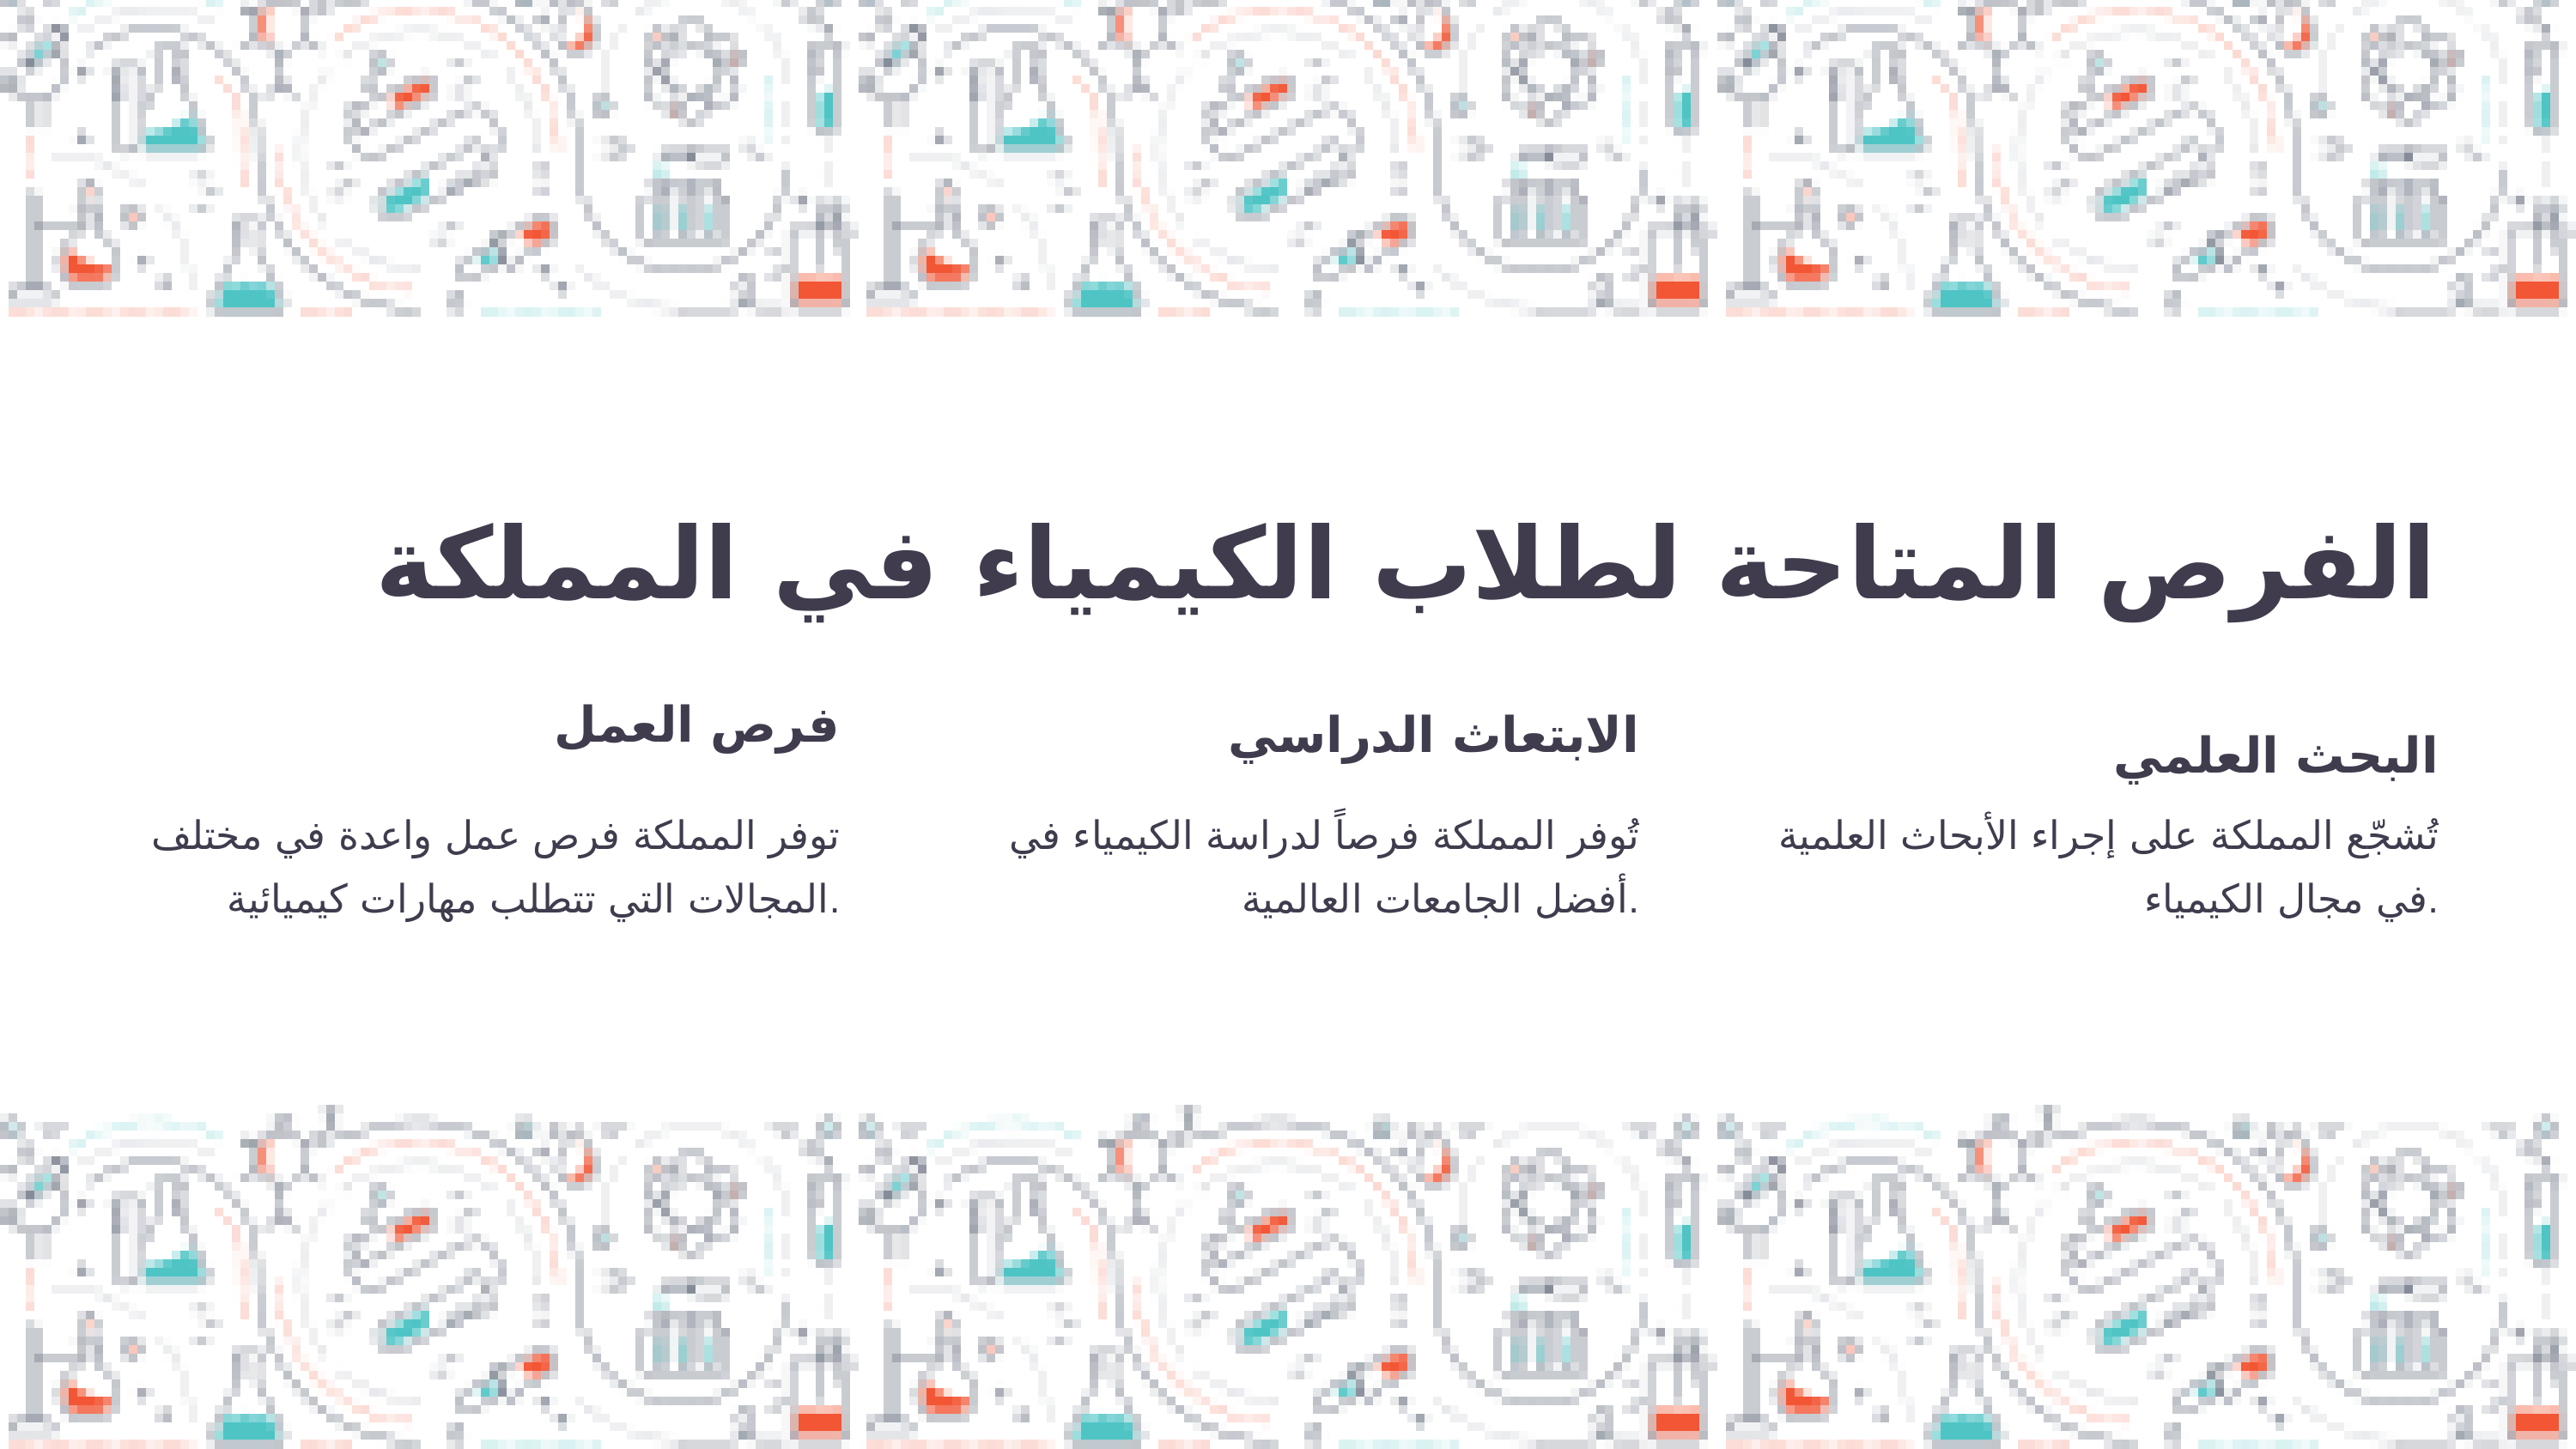

الفرص المتاحة لطلاب الكيمياء في المملكة
فرص العمل
الابتعاث الدراسي
البحث العلمي
توفر المملكة فرص عمل واعدة في مختلف المجالات التي تتطلب مهارات كيميائية.
تُوفر المملكة فرصاً لدراسة الكيمياء في أفضل الجامعات العالمية.
تُشجّع المملكة على إجراء الأبحاث العلمية في مجال الكيمياء.